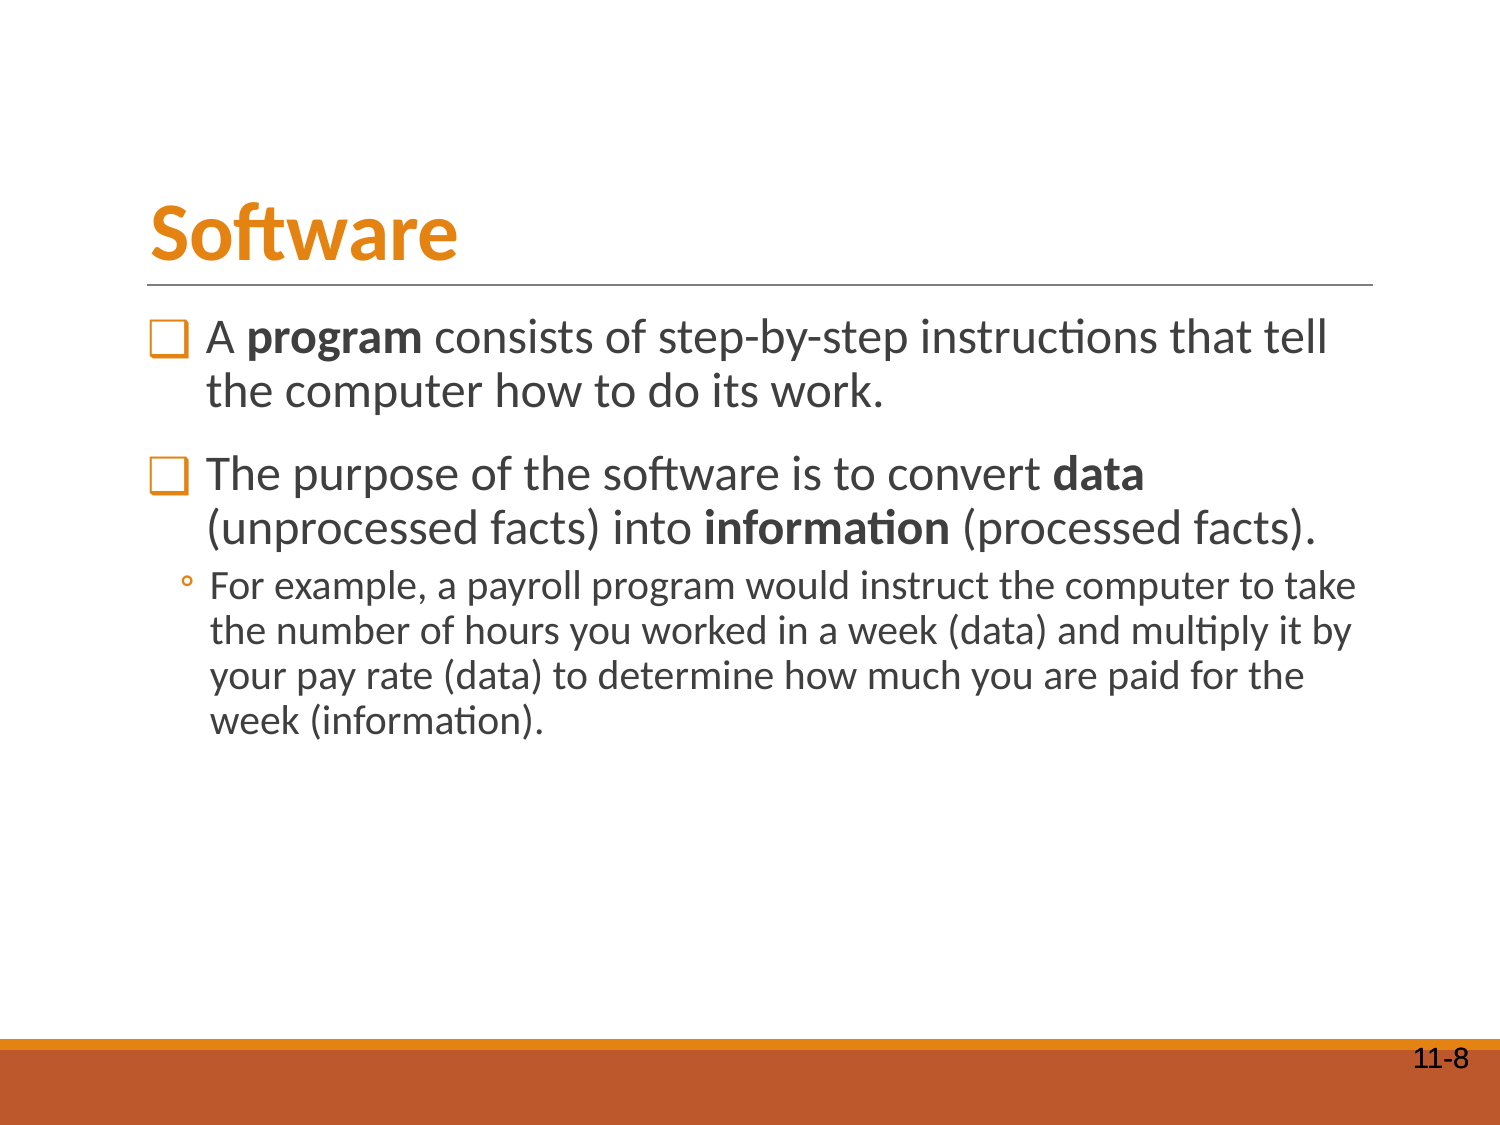

# Software
A program consists of step-by-step instructions that tell the computer how to do its work.
The purpose of the software is to convert data (unprocessed facts) into information (processed facts).
For example, a payroll program would instruct the computer to take the number of hours you worked in a week (data) and multiply it by your pay rate (data) to determine how much you are paid for the week (information).